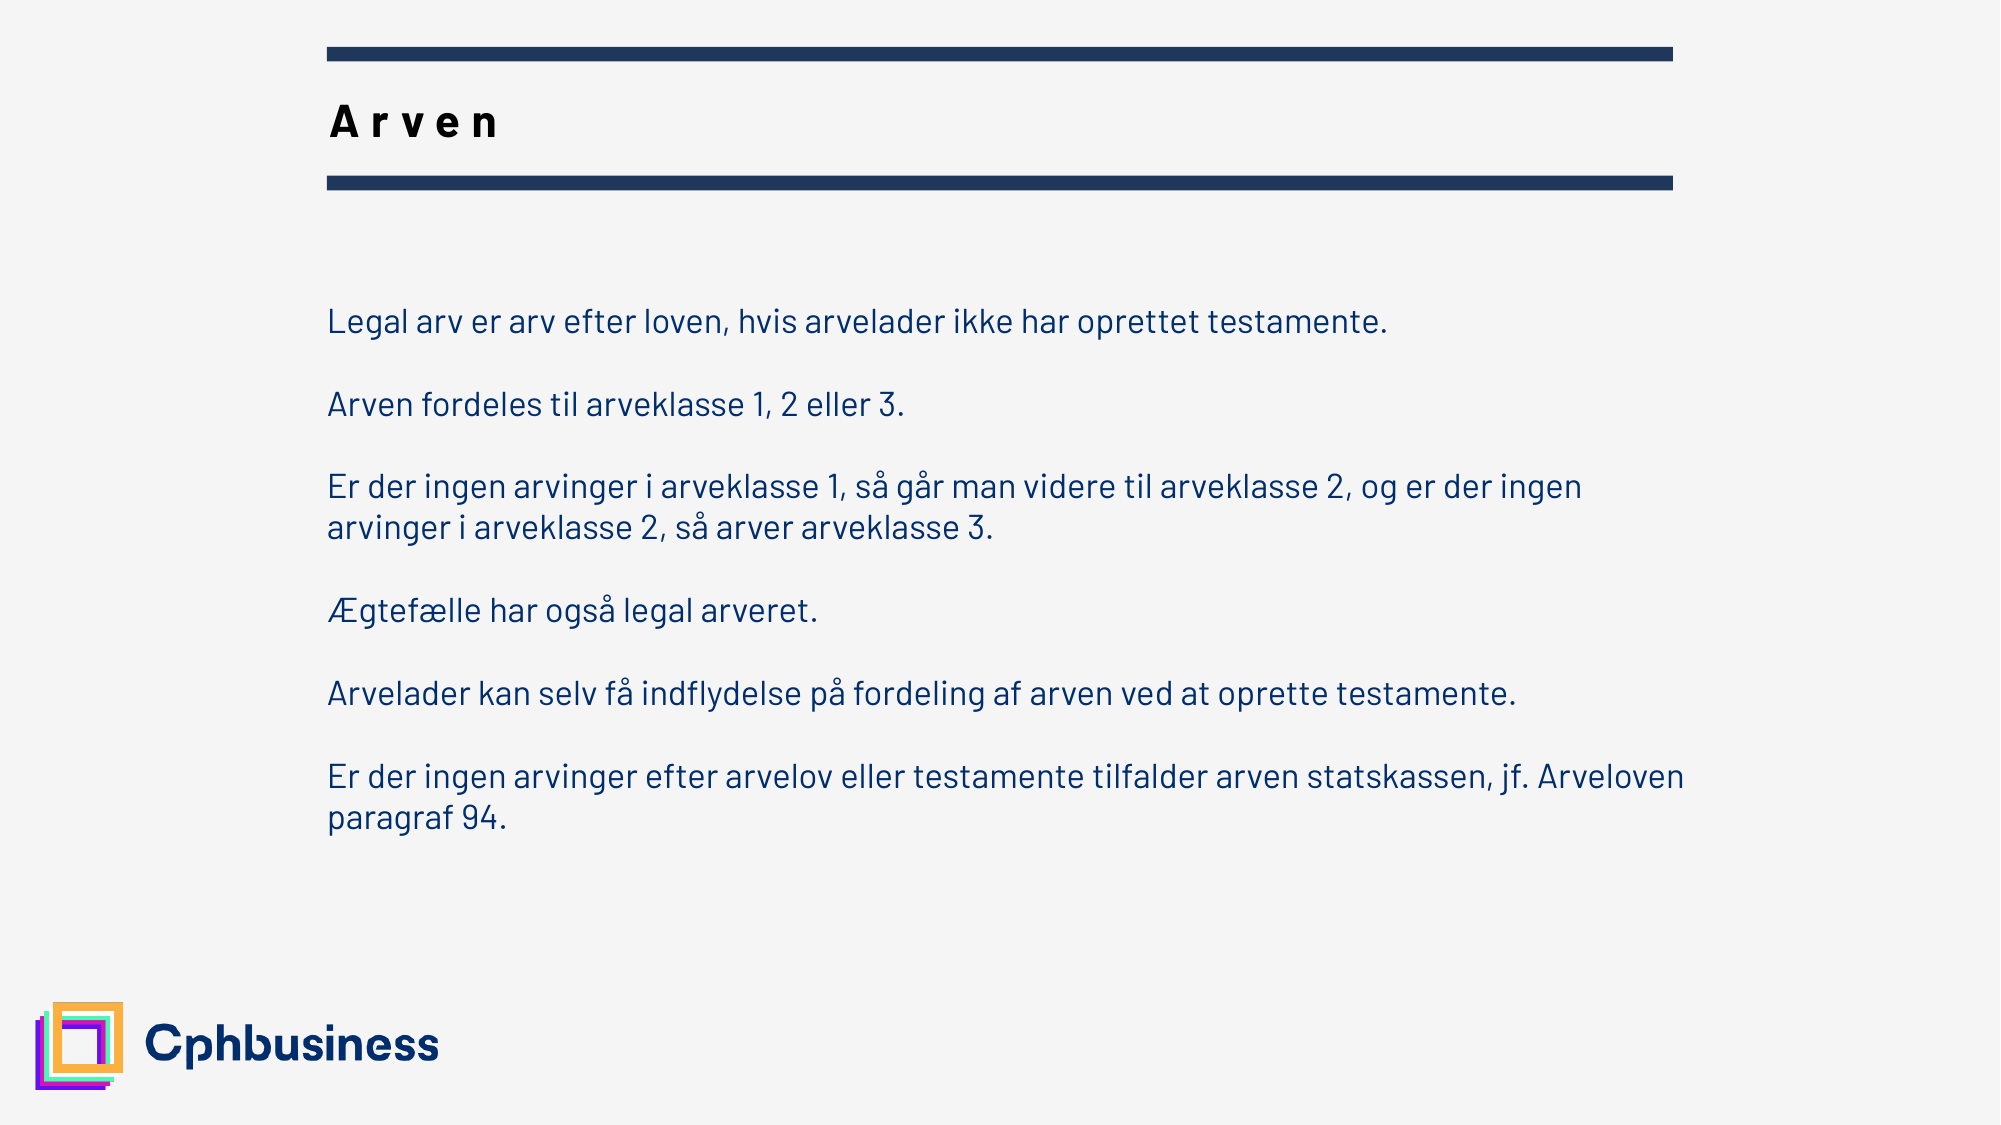

23

# Arven

Legal arv er arv efter loven, hvis arvelader ikke har oprettet testamente.

Arven fordeles til arveklasse 1, 2 eller 3.
Er der ingen arvinger i arveklasse 1, så går man videre til arveklasse 2, og er der ingen arvinger i arveklasse 2, så arver arveklasse 3.

Ægtefælle har også legal arveret.

Arvelader kan selv få indflydelse på fordeling af arven ved at oprette testamente.

Er der ingen arvinger efter arvelov eller testamente tilfalder arven statskassen, jf. Arveloven paragraf 94.